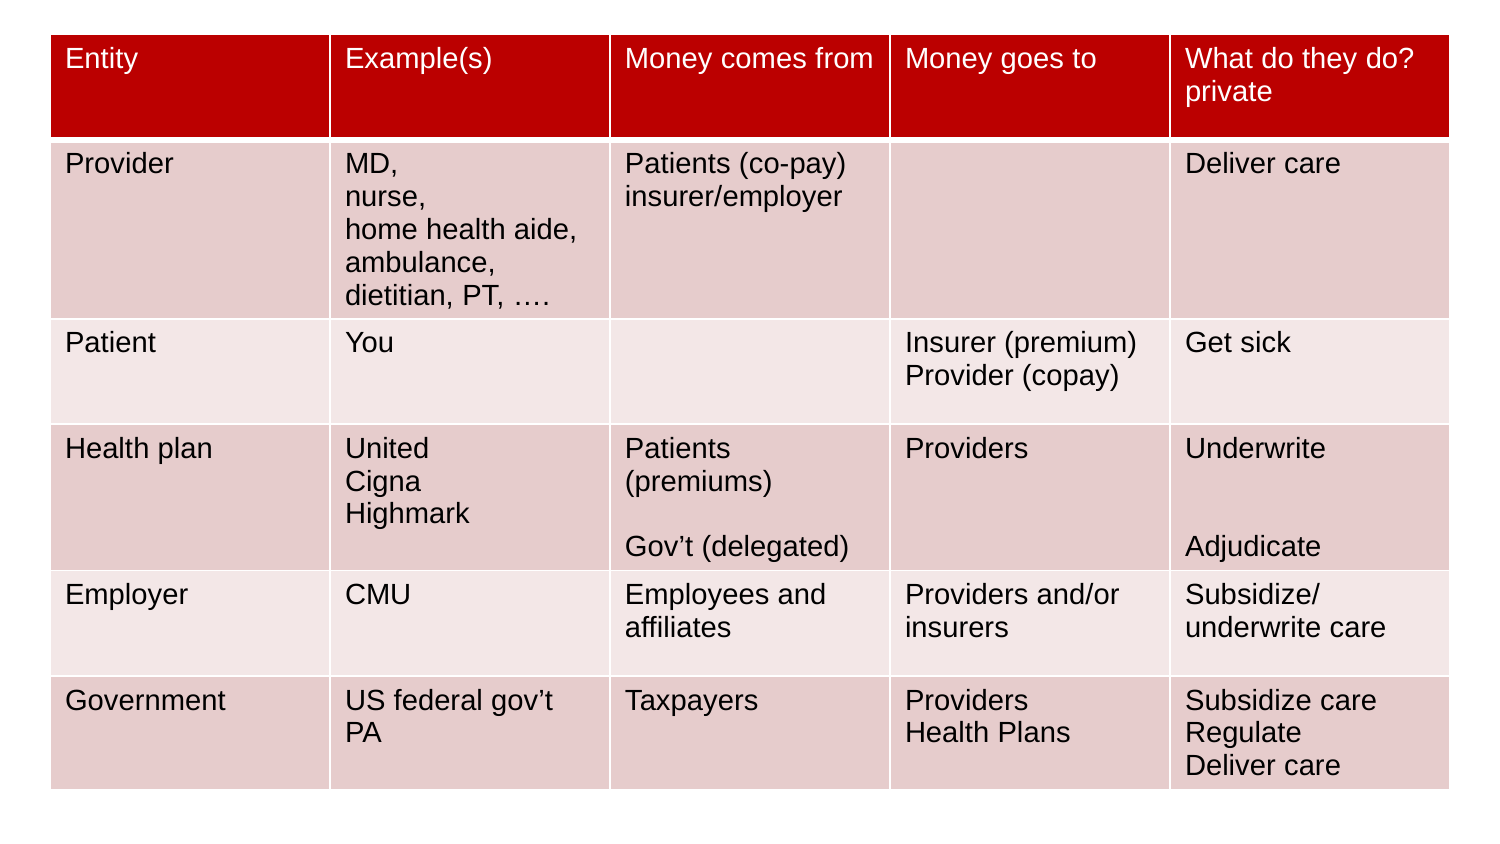

| Entity | Example(s) | Money comes from | Money goes to | What do they do? private |
| --- | --- | --- | --- | --- |
| Provider | MD, nurse, home health aide, ambulance, dietitian, PT, …. | Patients (co-pay) insurer/employer |  | Deliver care |
| Patient | You |  | Insurer (premium) Provider (copay) | Get sick |
| Health plan | United Cigna Highmark | Patients (premiums) Gov’t (delegated) | Providers | Underwrite Adjudicate |
| Employer | CMU | Employees and affiliates | Providers and/or insurers | Subsidize/ underwrite care |
| Government | US federal gov’t PA | Taxpayers | Providers Health Plans | Subsidize care Regulate Deliver care |